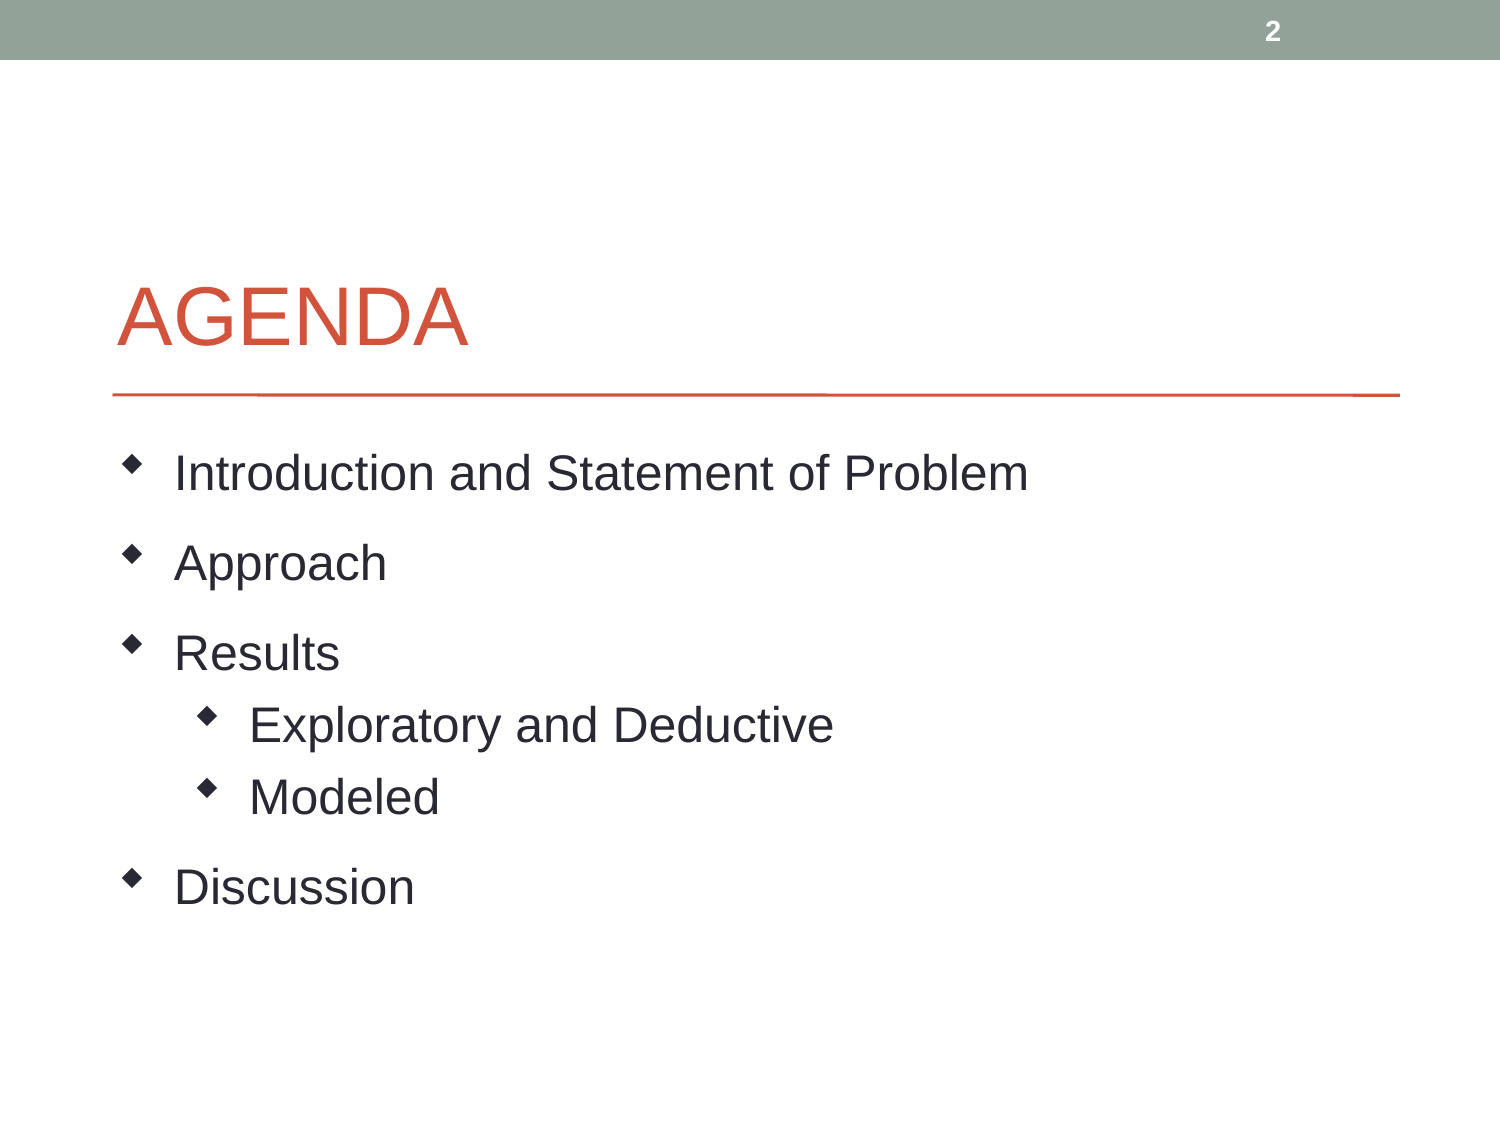

2
AGENDA
Introduction and Statement of Problem
Approach
Results
Exploratory and Deductive
Modeled
Discussion